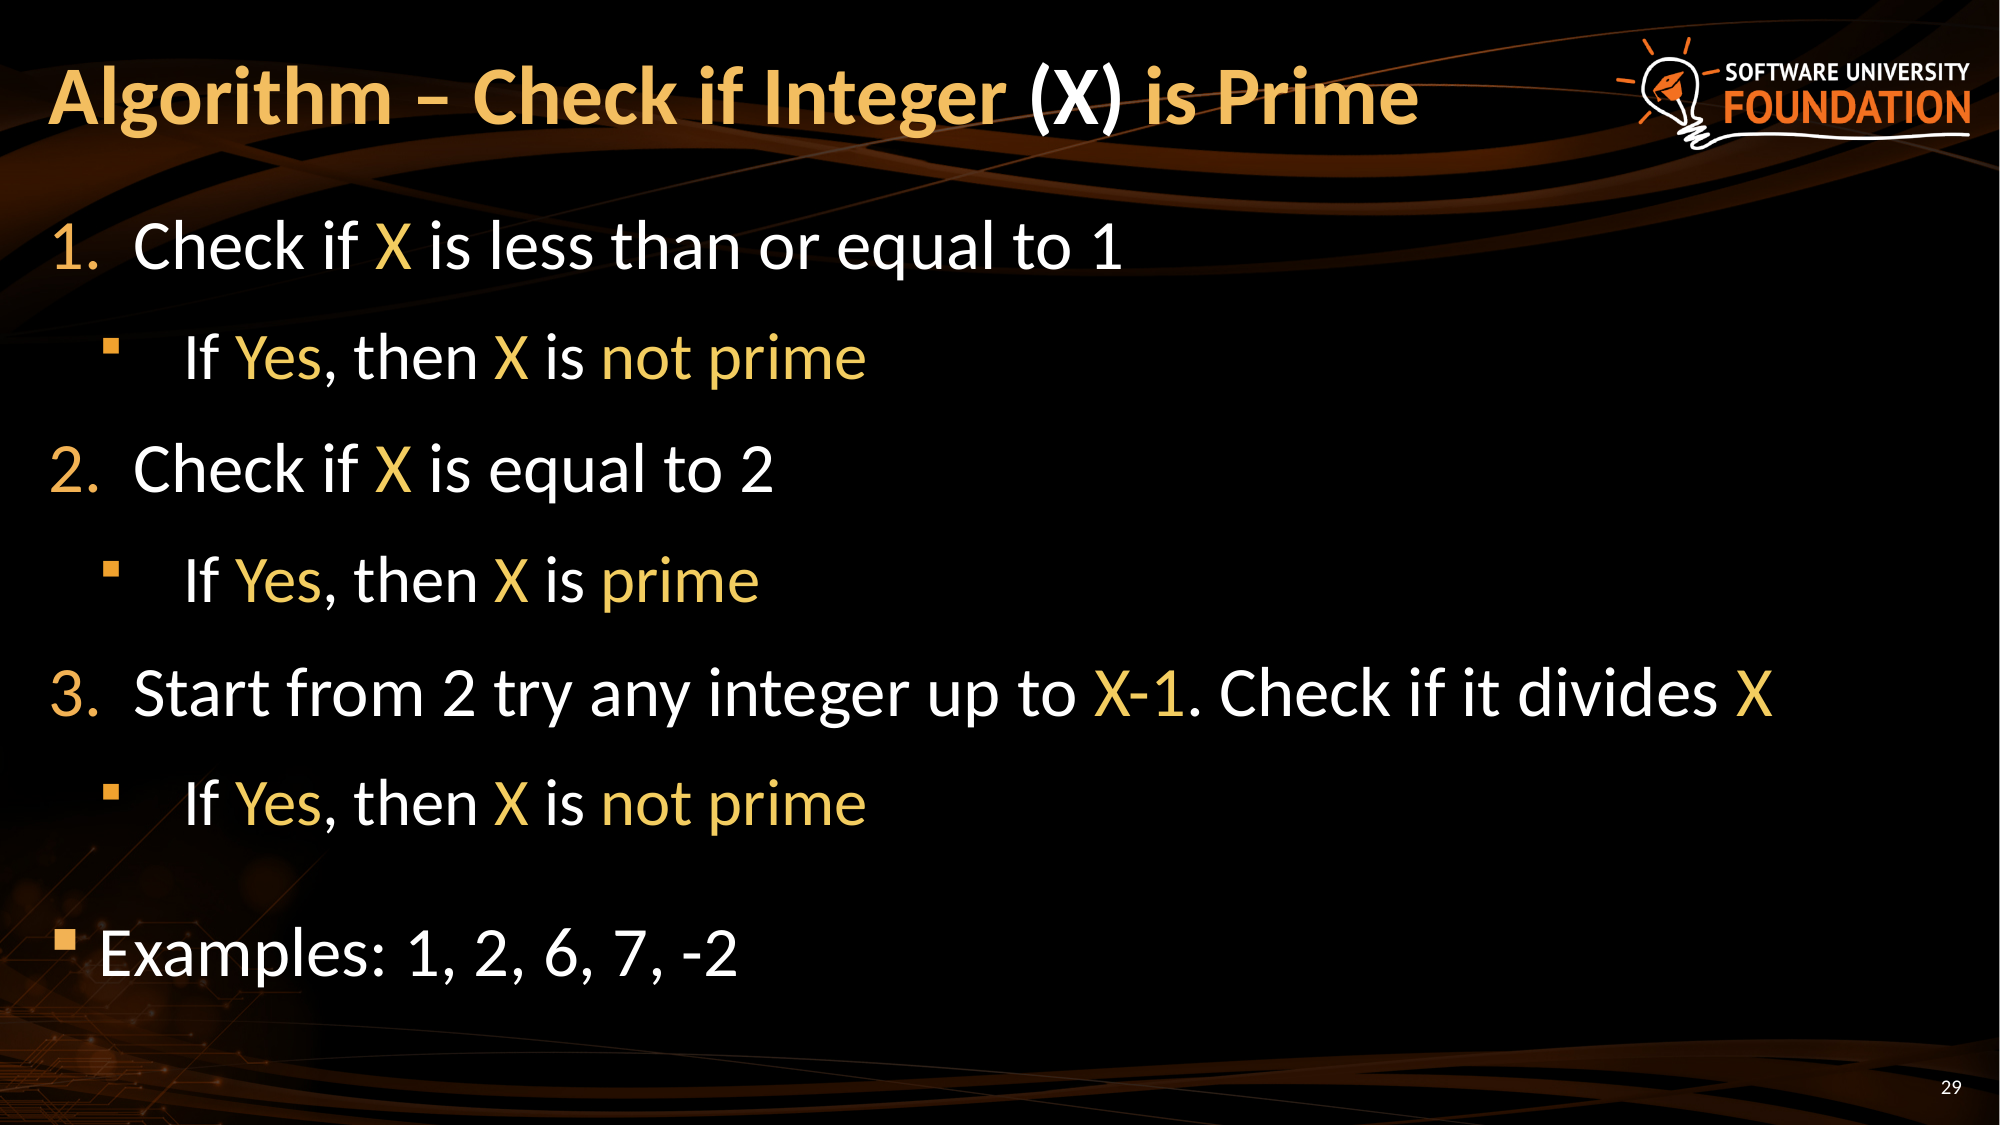

# Algorithm – Check if Integer (X) is Prime
Check if X is less than or equal to 1
If Yes, then X is not prime
Check if X is equal to 2
If Yes, then X is prime
Start from 2 try any integer up to X-1. Check if it divides X
If Yes, then X is not prime
Examples: 1, 2, 6, 7, -2
29